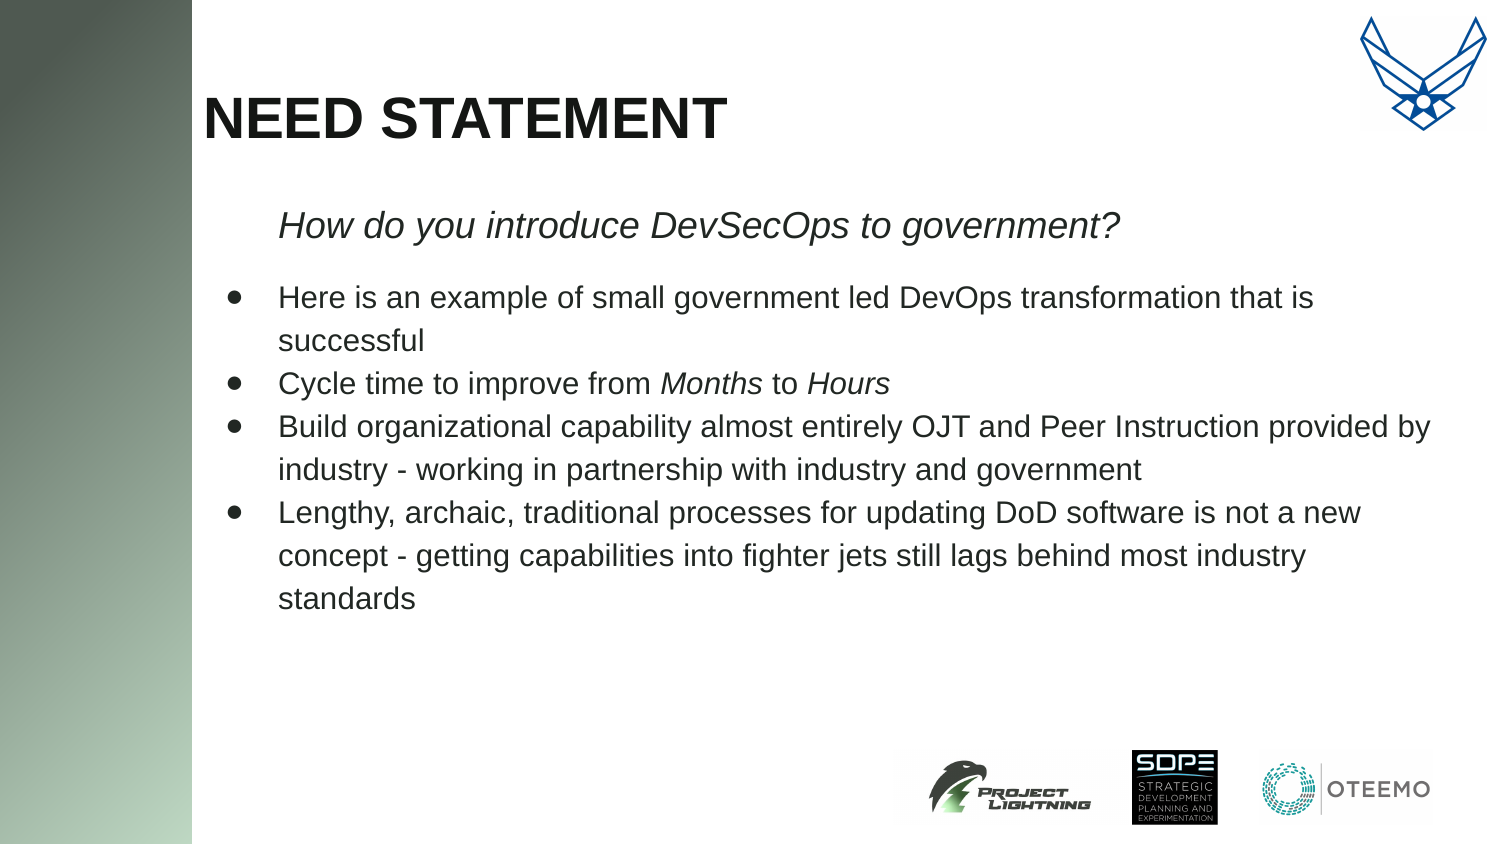

# NEED STATEMENT
How do you introduce DevSecOps to government?
Here is an example of small government led DevOps transformation that is successful
Cycle time to improve from Months to Hours
Build organizational capability almost entirely OJT and Peer Instruction provided by industry - working in partnership with industry and government
Lengthy, archaic, traditional processes for updating DoD software is not a new concept - getting capabilities into fighter jets still lags behind most industry standards